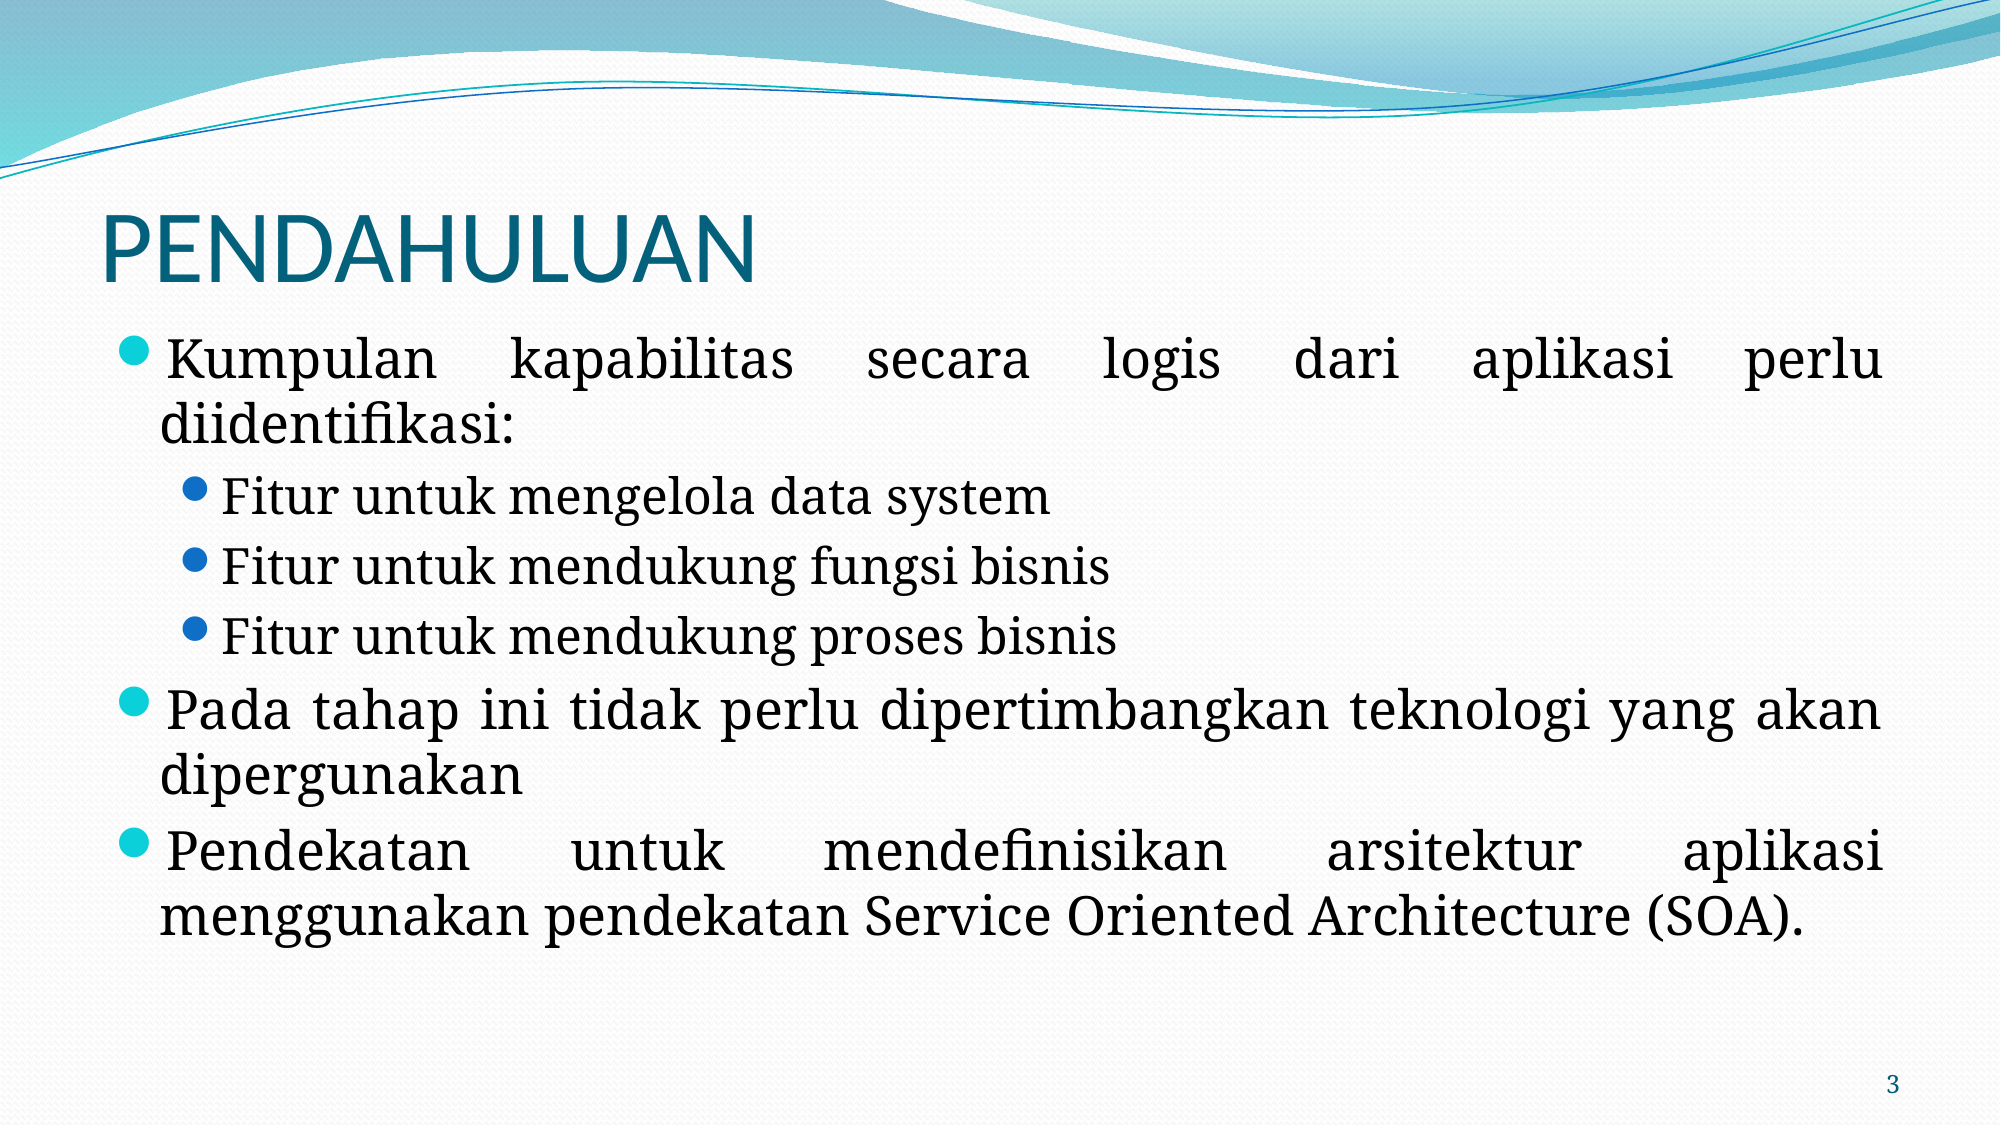

# PENDAHULUAN
Kumpulan kapabilitas secara logis dari aplikasi perlu diidentifikasi:
Fitur untuk mengelola data system
Fitur untuk mendukung fungsi bisnis
Fitur untuk mendukung proses bisnis
Pada tahap ini tidak perlu dipertimbangkan teknologi yang akan dipergunakan
Pendekatan untuk mendefinisikan arsitektur aplikasi menggunakan pendekatan Service Oriented Architecture (SOA).

3